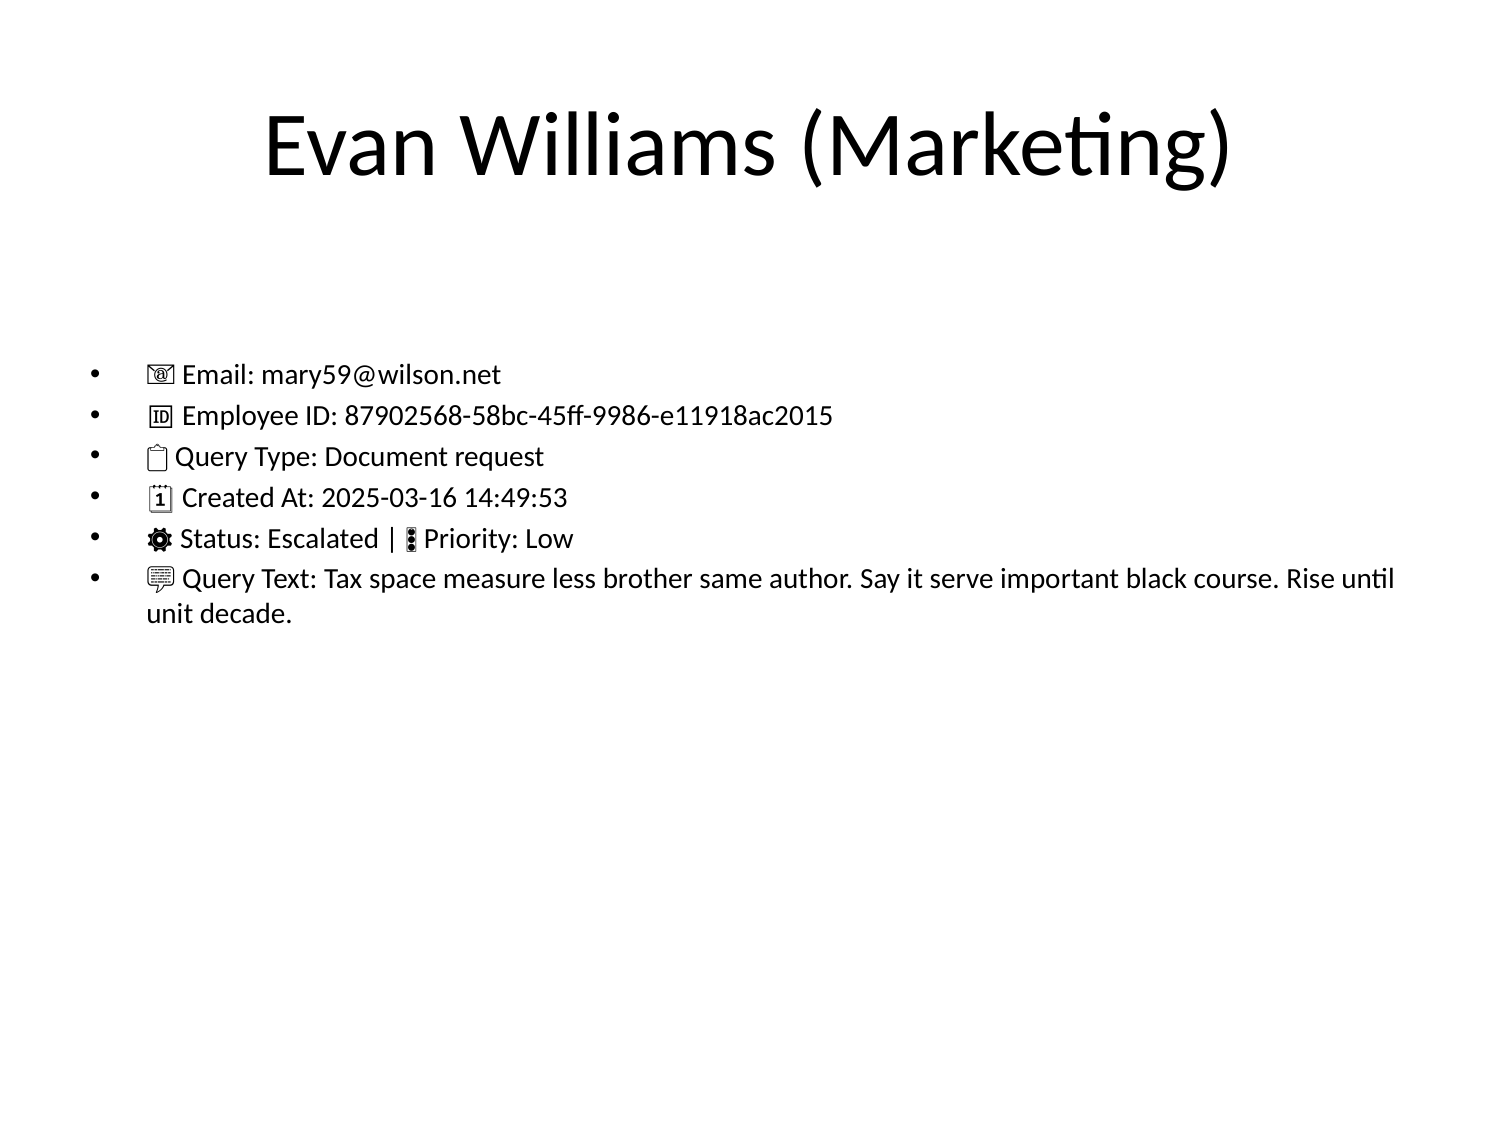

# Evan Williams (Marketing)

📧 Email: mary59@wilson.net
🆔 Employee ID: 87902568-58bc-45ff-9986-e11918ac2015
📋 Query Type: Document request
🗓 Created At: 2025-03-16 14:49:53
⚙ Status: Escalated | 🚦 Priority: Low
💬 Query Text: Tax space measure less brother same author. Say it serve important black course. Rise until unit decade.